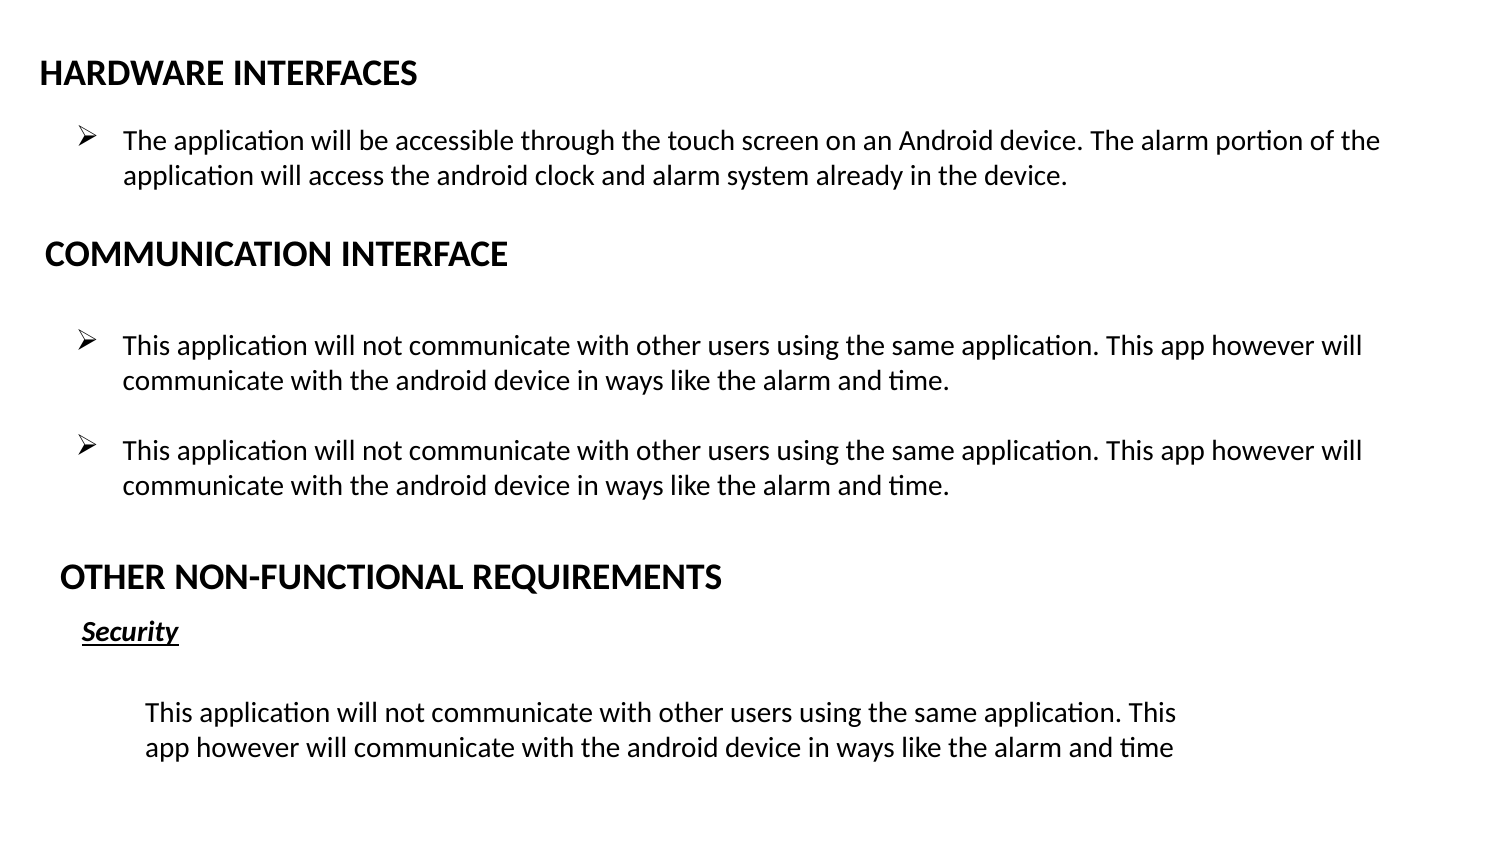

HARDWARE INTERFACES
The application will be accessible through the touch screen on an Android device. The alarm portion of the application will access the android clock and alarm system already in the device.
COMMUNICATION INTERFACE
This application will not communicate with other users using the same application. This app however will communicate with the android device in ways like the alarm and time.

This application will not communicate with other users using the same application. This app however will communicate with the android device in ways like the alarm and time.
OTHER NON-FUNCTIONAL REQUIREMENTS
Security
This application will not communicate with other users using the same application. This app however will communicate with the android device in ways like the alarm and time